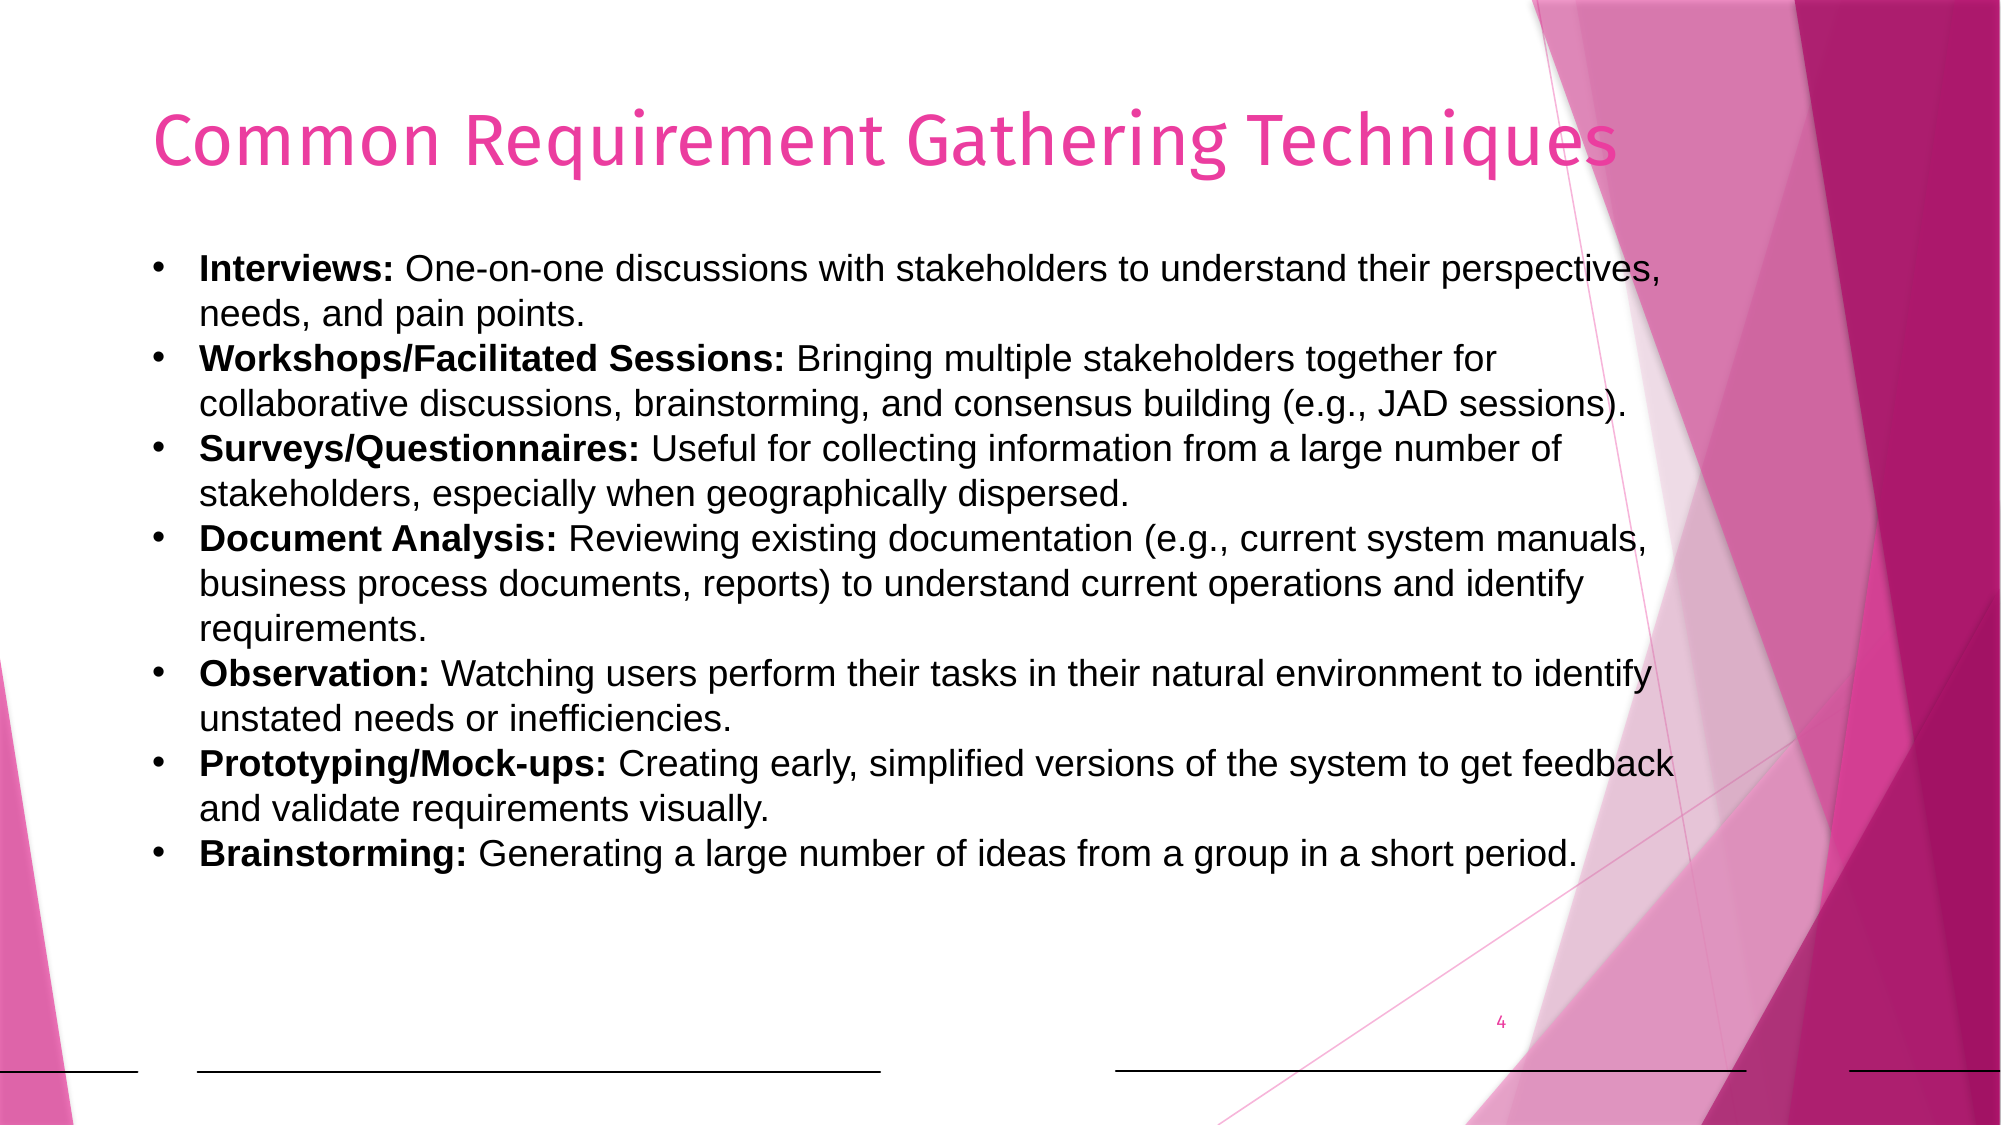

# Common Requirement Gathering Techniques
Interviews: One-on-one discussions with stakeholders to understand their perspectives, needs, and pain points.
Workshops/Facilitated Sessions: Bringing multiple stakeholders together for collaborative discussions, brainstorming, and consensus building (e.g., JAD sessions).
Surveys/Questionnaires: Useful for collecting information from a large number of stakeholders, especially when geographically dispersed.
Document Analysis: Reviewing existing documentation (e.g., current system manuals, business process documents, reports) to understand current operations and identify requirements.
Observation: Watching users perform their tasks in their natural environment to identify unstated needs or inefficiencies.
Prototyping/Mock-ups: Creating early, simplified versions of the system to get feedback and validate requirements visually.
Brainstorming: Generating a large number of ideas from a group in a short period.
4